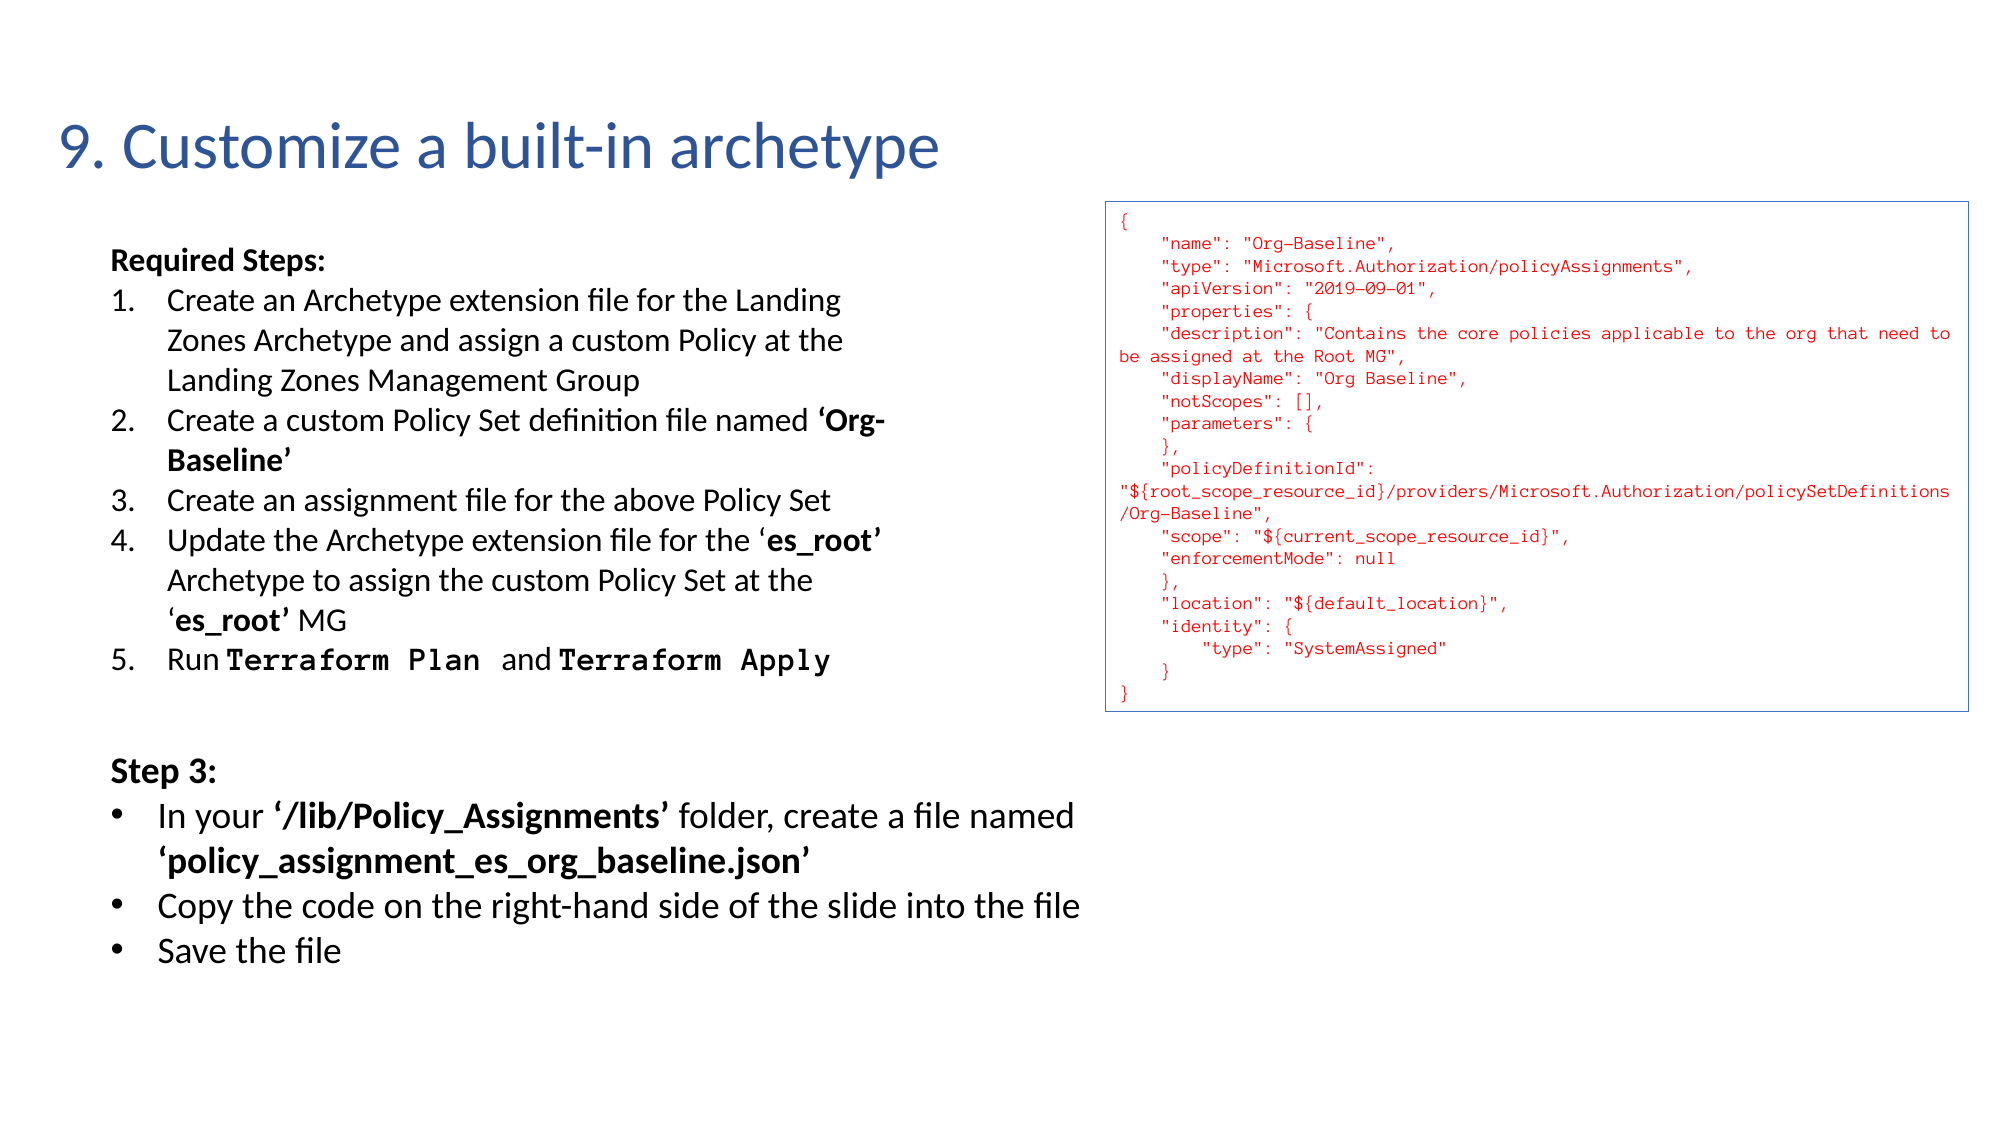

9. Customize a built-in archetype
{
    "name": "Org-Baseline",
    "type": "Microsoft.Authorization/policyAssignments",
    "apiVersion": "2019-09-01",
    "properties": {
    "description": "Contains the core policies applicable to the org that need to be assigned at the Root MG",
    "displayName": "Org Baseline",
    "notScopes": [],
    "parameters": {
    },
    "policyDefinitionId": "${root_scope_resource_id}/providers/Microsoft.Authorization/policySetDefinitions/Org-Baseline",
    "scope": "${current_scope_resource_id}",
    "enforcementMode": null
    },
    "location": "${default_location}",
    "identity": {
        "type": "SystemAssigned"
    }
}
Required Steps:
Create an Archetype extension file for the Landing Zones Archetype and assign a custom Policy at the Landing Zones Management Group
Create a custom Policy Set definition file named ‘Org-Baseline’
Create an assignment file for the above Policy Set
Update the Archetype extension file for the ‘es_root’ Archetype to assign the custom Policy Set at the ‘es_root’ MG
Run Terraform Plan and Terraform Apply
Step 3:
In your ‘/lib/Policy_Assignments’ folder, create a file named ‘policy_assignment_es_org_baseline.json’
Copy the code on the right-hand side of the slide into the file
Save the file